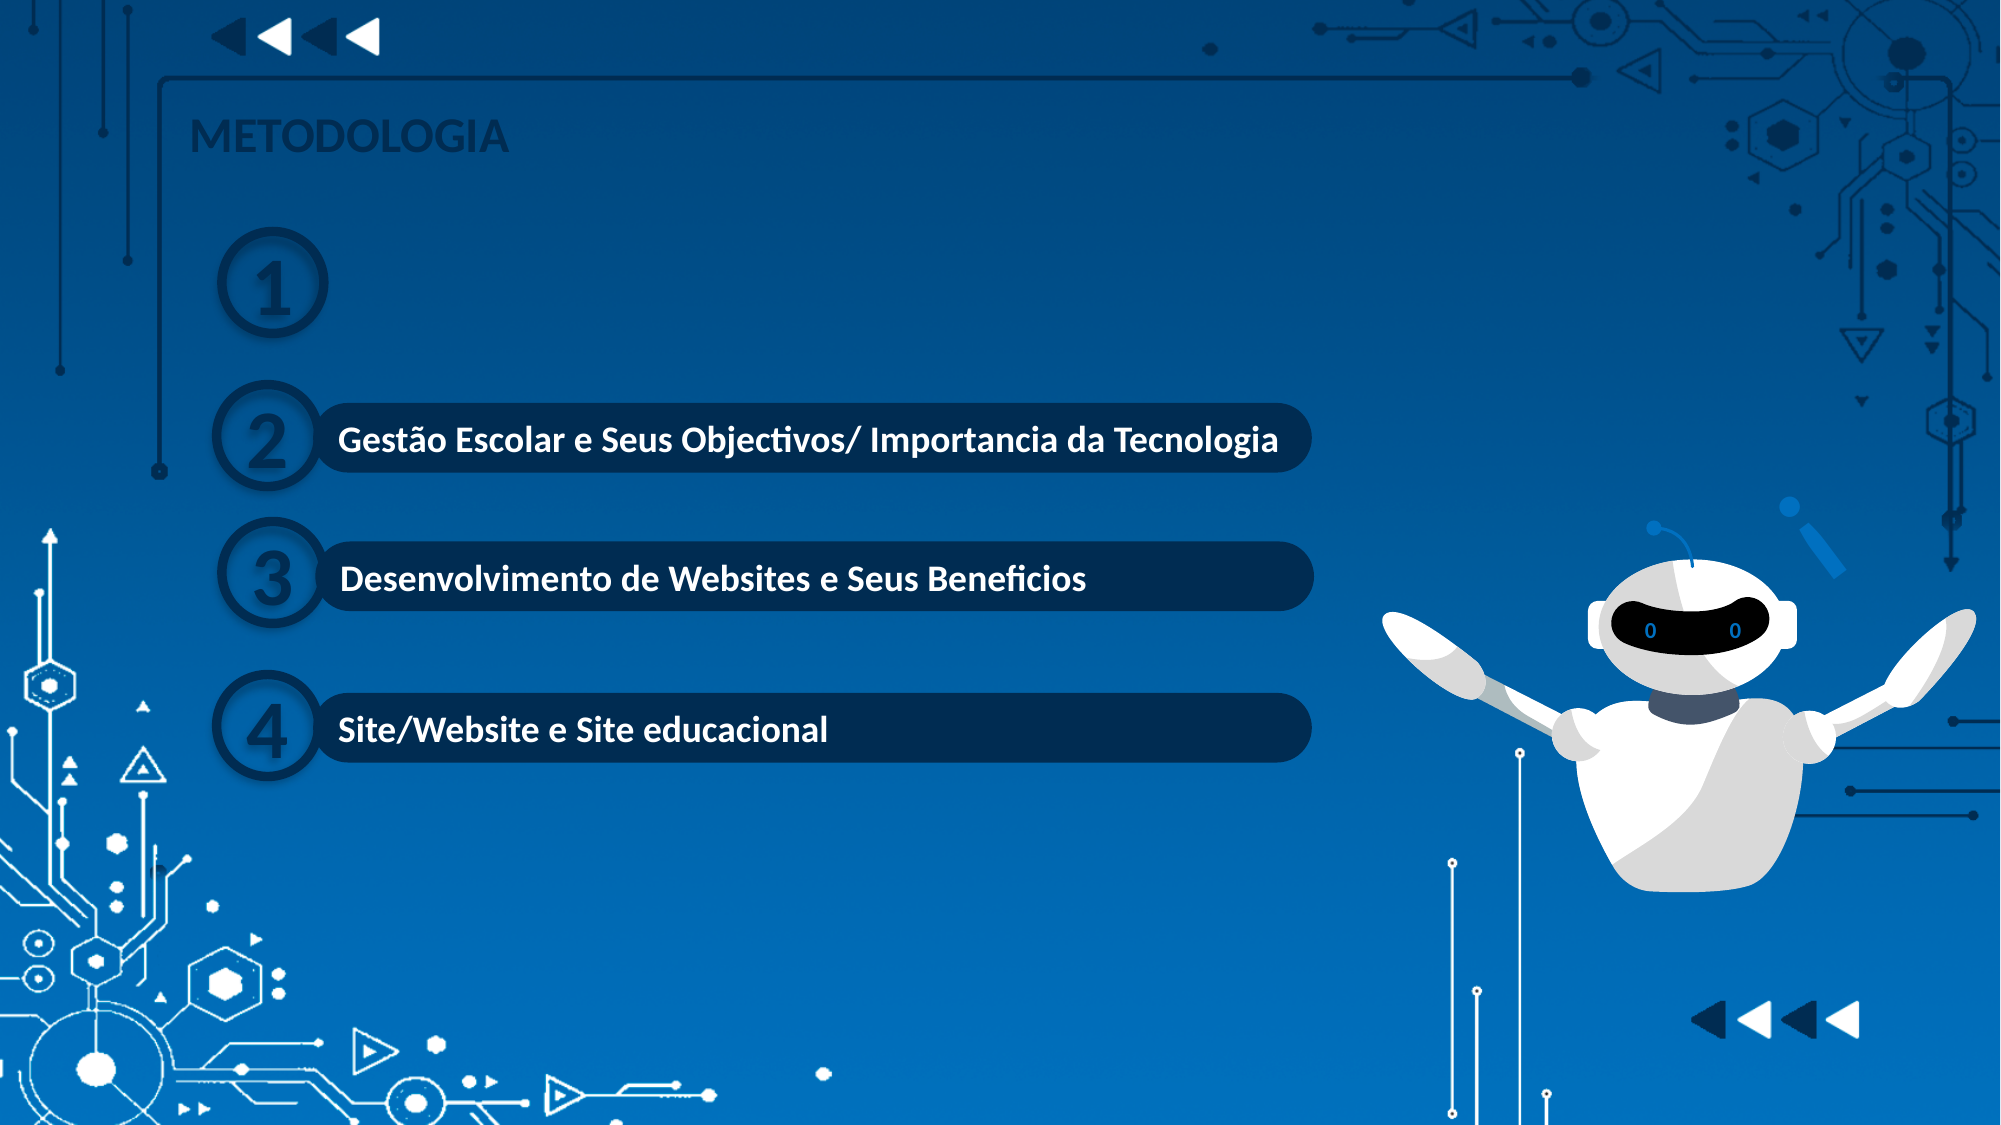

METODOLOGIA
1
2
Gestão Escolar e Seus Objectivos/ Importancia da Tecnologia
!

3

Desenvolvimento de Websites e Seus Beneficios

0              0

4

Site/Website e Site educacional